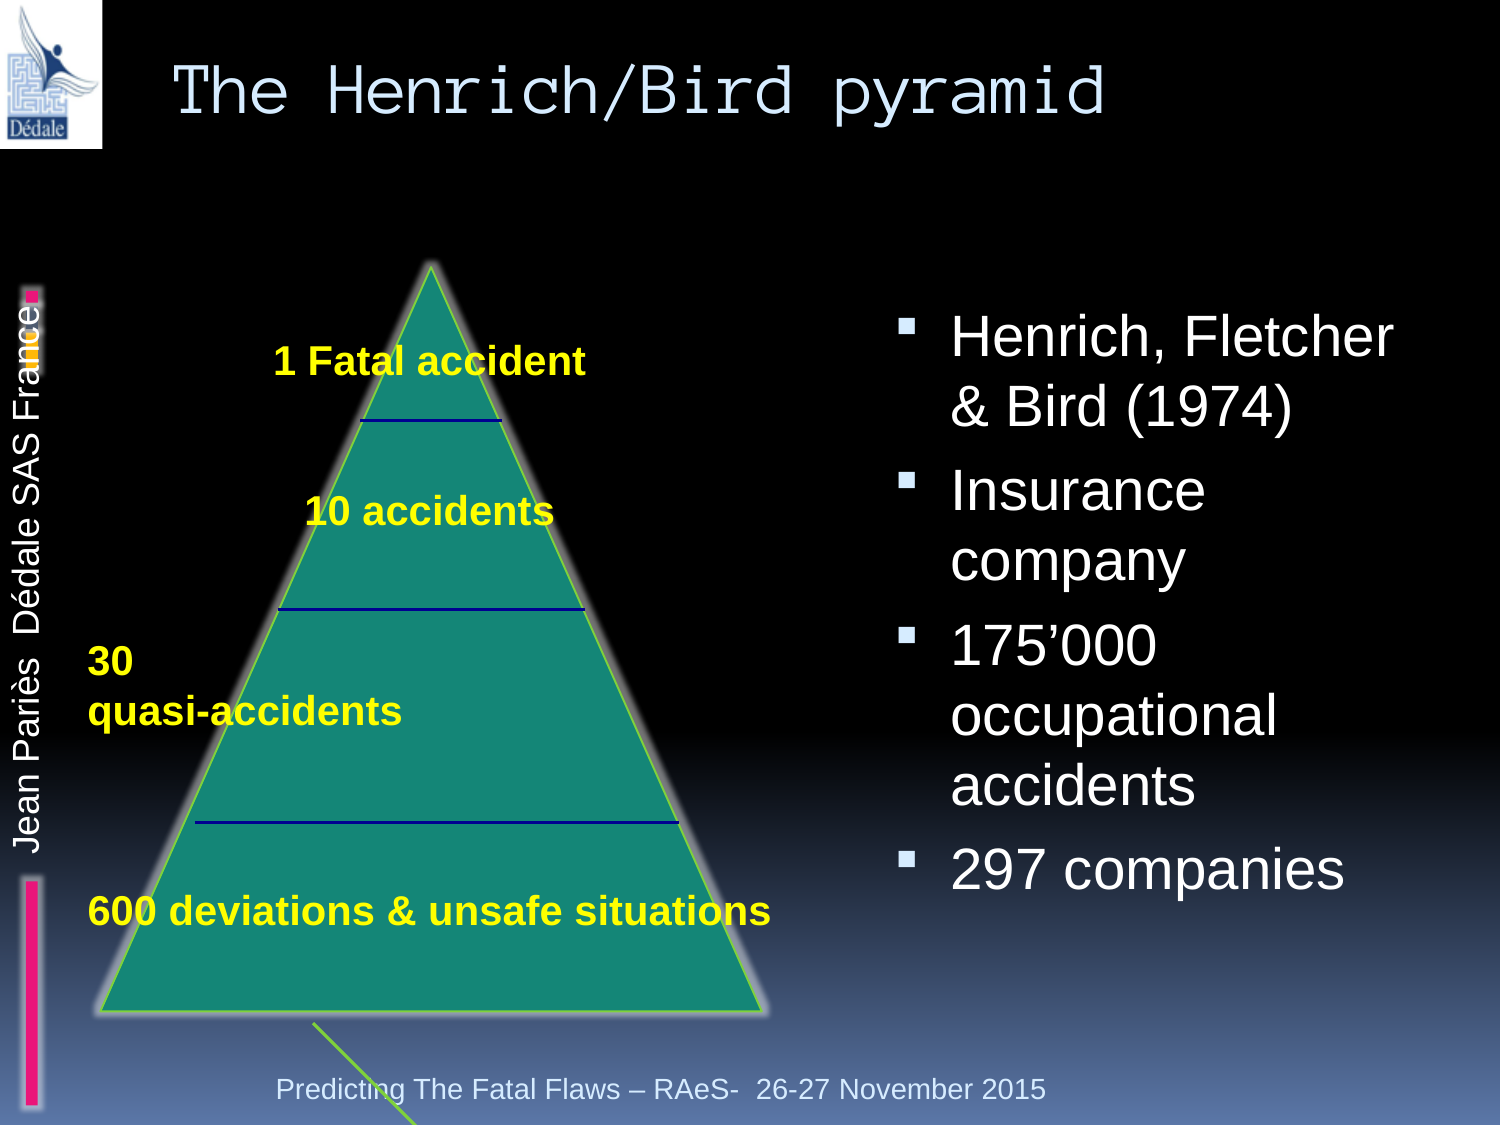

# The Henrich/Bird pyramid

1 Fatal accident

10 accidents

30
quasi-accidents

600 deviations & unsafe situations

Henrich, Fletcher & Bird (1974)
Insurance company
175’000 occupational accidents
297 companies
Predicting The Fatal Flaws – RAeS-  26-27 November 2015